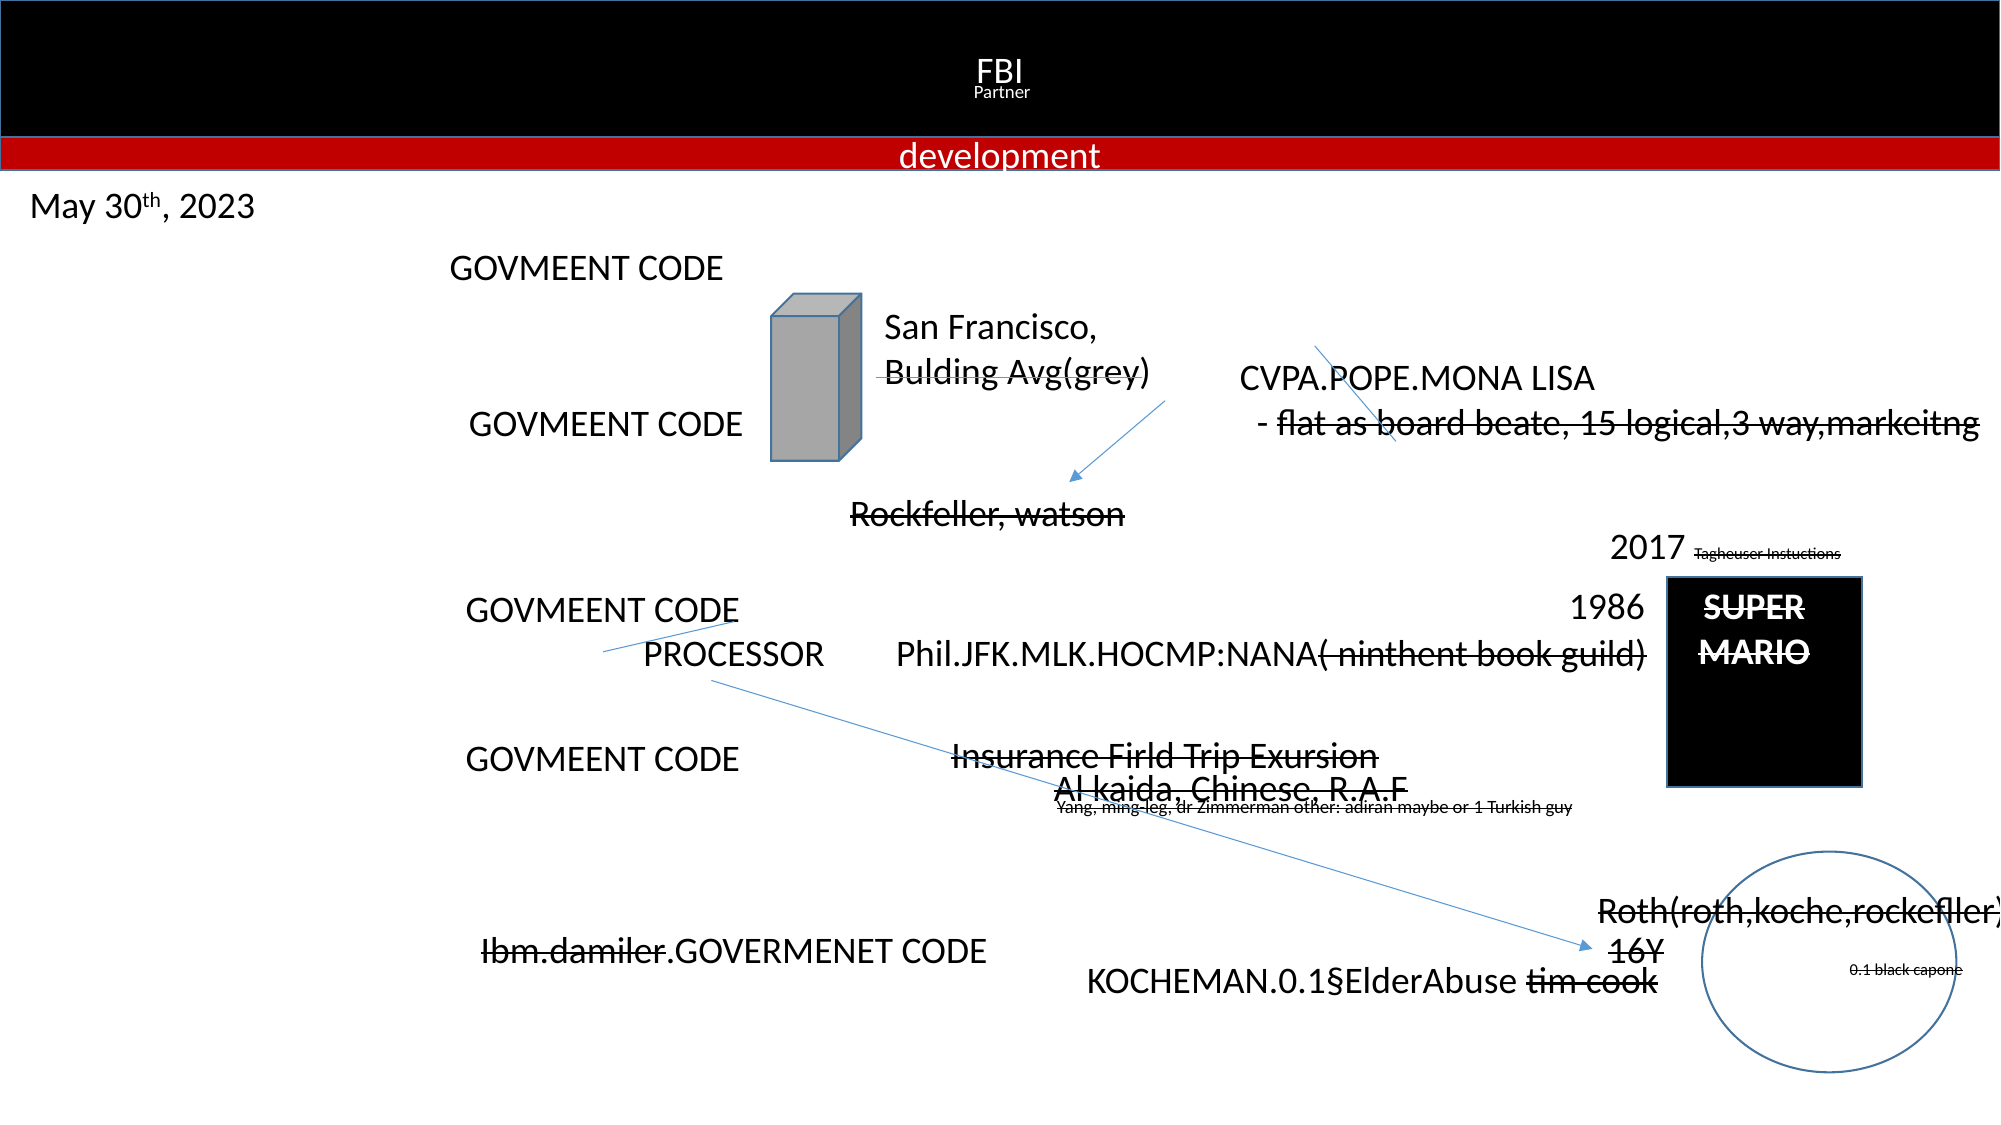

FBI
Partner
development
May 30th, 2023
GOVMEENT CODE

San Francisco,
Bulding Avg(grey)
CVPA.POPE.MONA LISA
  - flat as board beate, 15 logical,3 way,markeitng
GOVMEENT CODE
Rockfeller, watson
2017 Tagheuser Instuctions
1986
SUPER
MARIO
GOVMEENT CODE

PROCESSOR
Phil.JFK.MLK.HOCMP:NANA( ninthent book guild)
Insurance Firld Trip Exursion
GOVMEENT CODE
Al kaida, Chinese, R.A.F
Yang, ming-leg, dr Zimmerman other: adiran maybe or 1 Turkish guy

Roth(roth,koche,rockefller)
Ibm.damiler.GOVERMENET CODE
16Y
KOCHEMAN.0.1§ElderAbuse tim cook
0.1 black capone